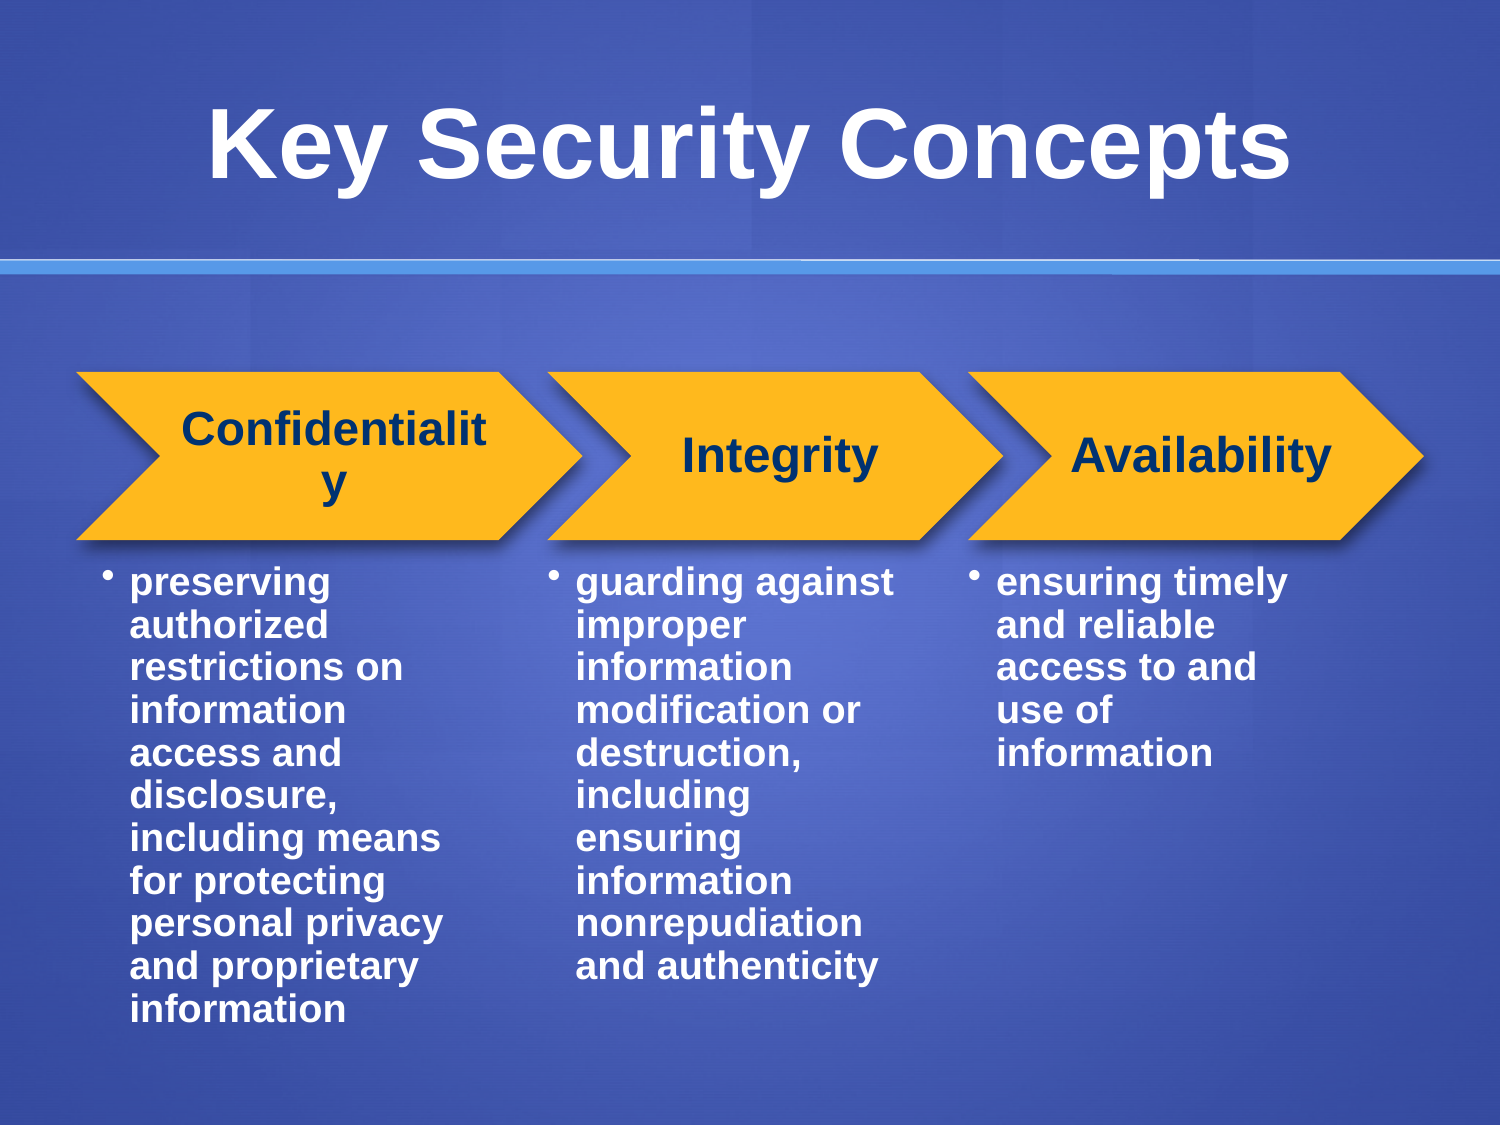

# Key Security Concepts
Confidentiality
preserving authorized restrictions on information access and disclosure, including means for protecting personal privacy and proprietary information
Integrity
guarding against improper information modification or destruction, including ensuring information nonrepudiation and authenticity
Availability
ensuring timely and reliable access to and use of information